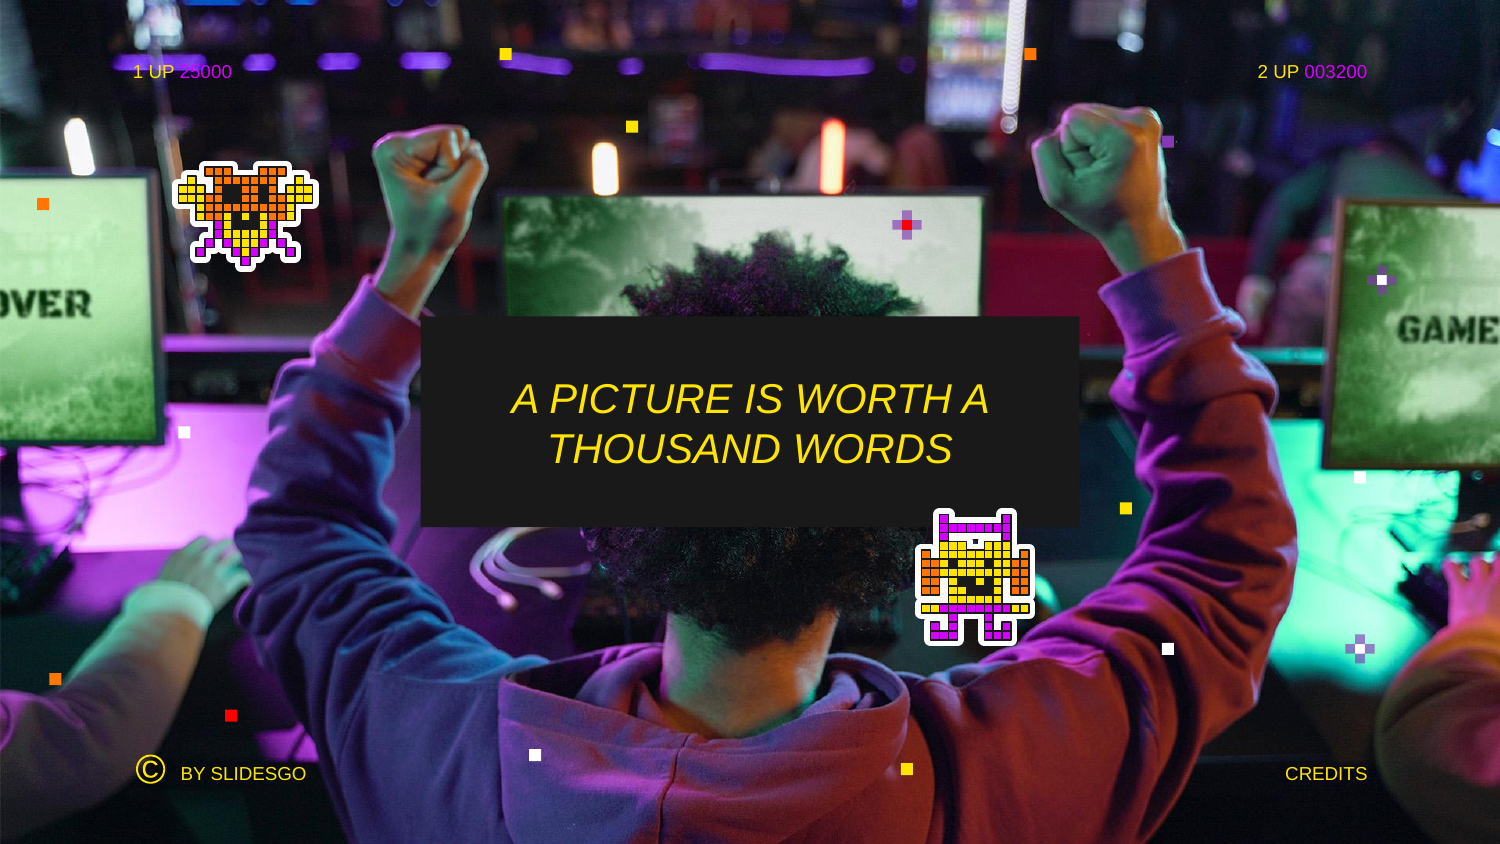

1 UP 25000
2 UP 003200

# A PICTURE IS WORTH A THOUSAND WORDS

©
BY SLIDESGO
CREDITS